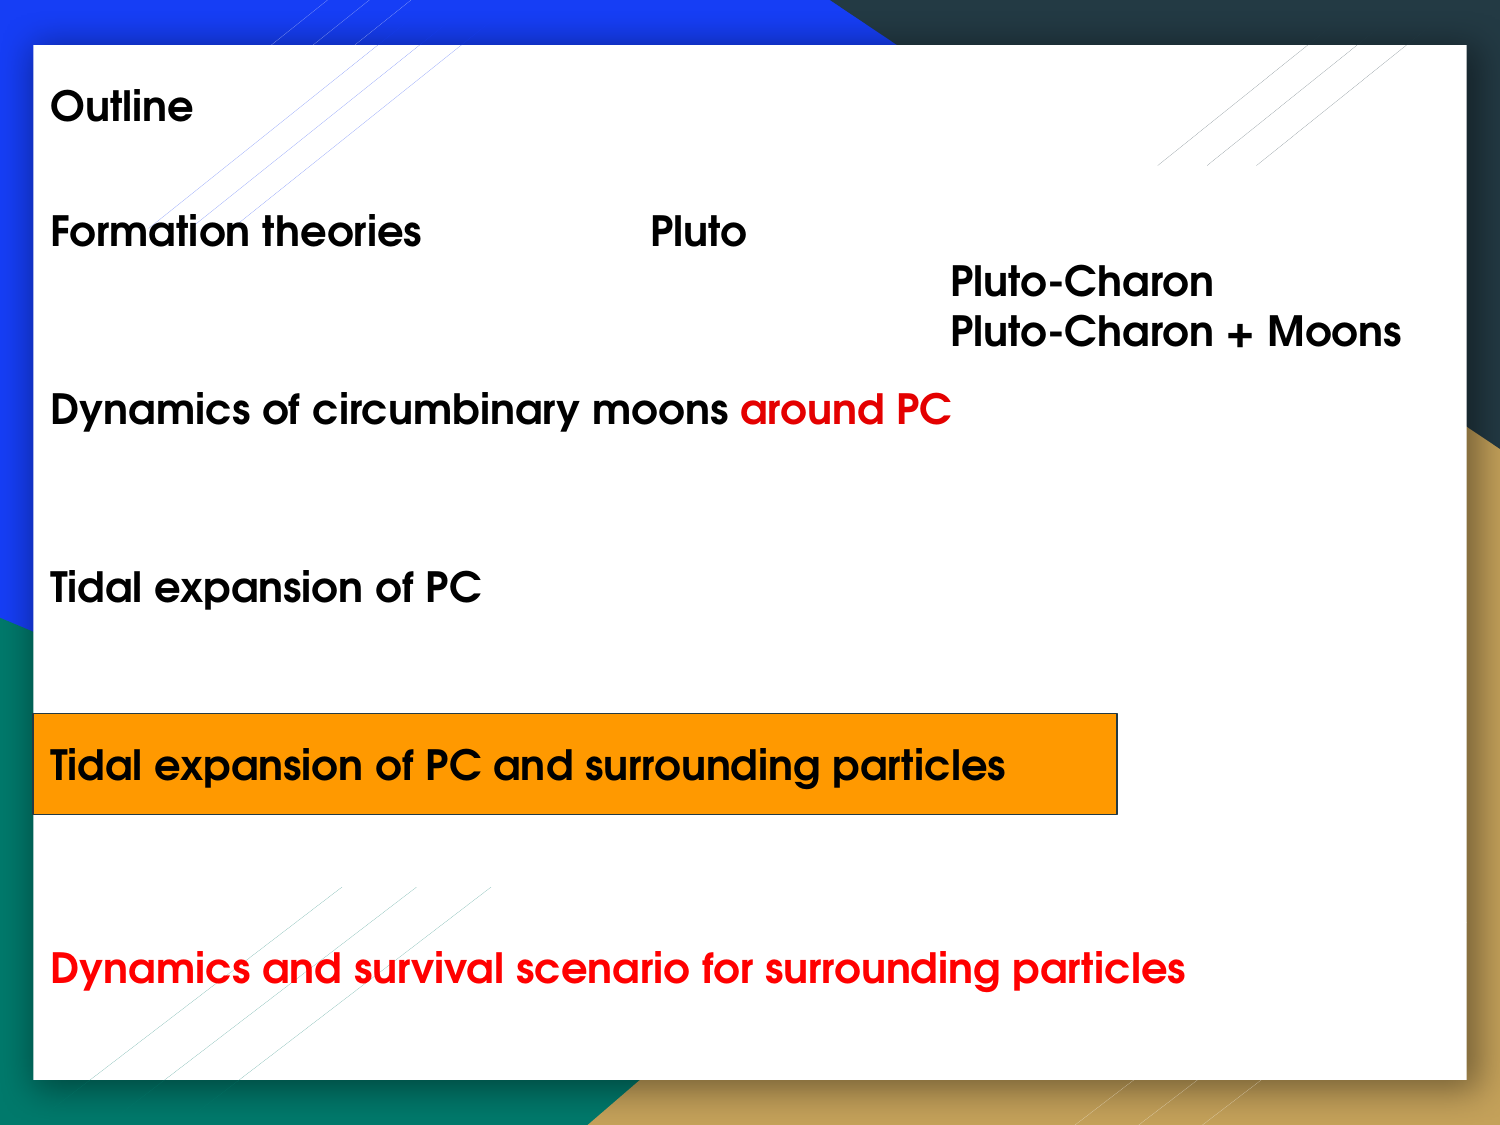

Outline
Formation theories		Pluto
						Pluto-Charon
						Pluto-Charon + Moons
Dynamics of circumbinary moons around PC
Tidal expansion of PC

Tidal expansion of PC and surrounding particles
Dynamics and survival scenario for surrounding particles